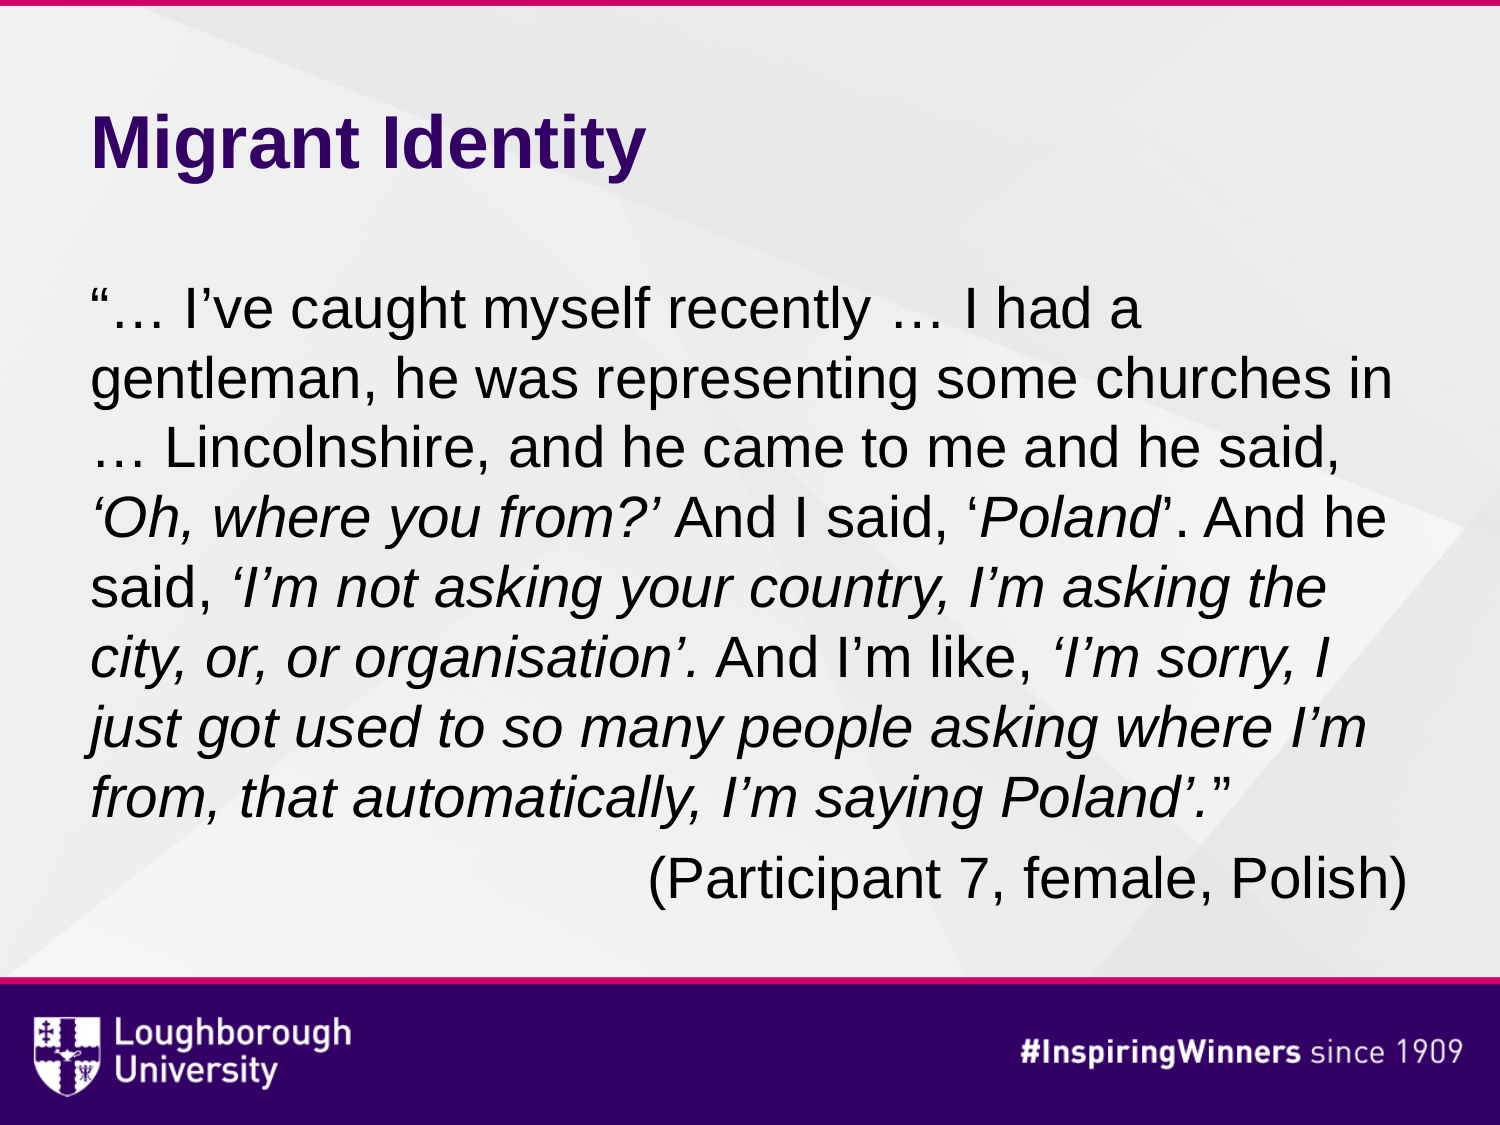

# Migrant Identity
“… I’ve caught myself recently … I had a gentleman, he was representing some churches in … Lincolnshire, and he came to me and he said, ‘Oh, where you from?’ And I said, ‘Poland’. And he said, ‘I’m not asking your country, I’m asking the city, or, or organisation’. And I’m like, ‘I’m sorry, I just got used to so many people asking where I’m from, that automatically, I’m saying Poland’.”
(Participant 7, female, Polish)